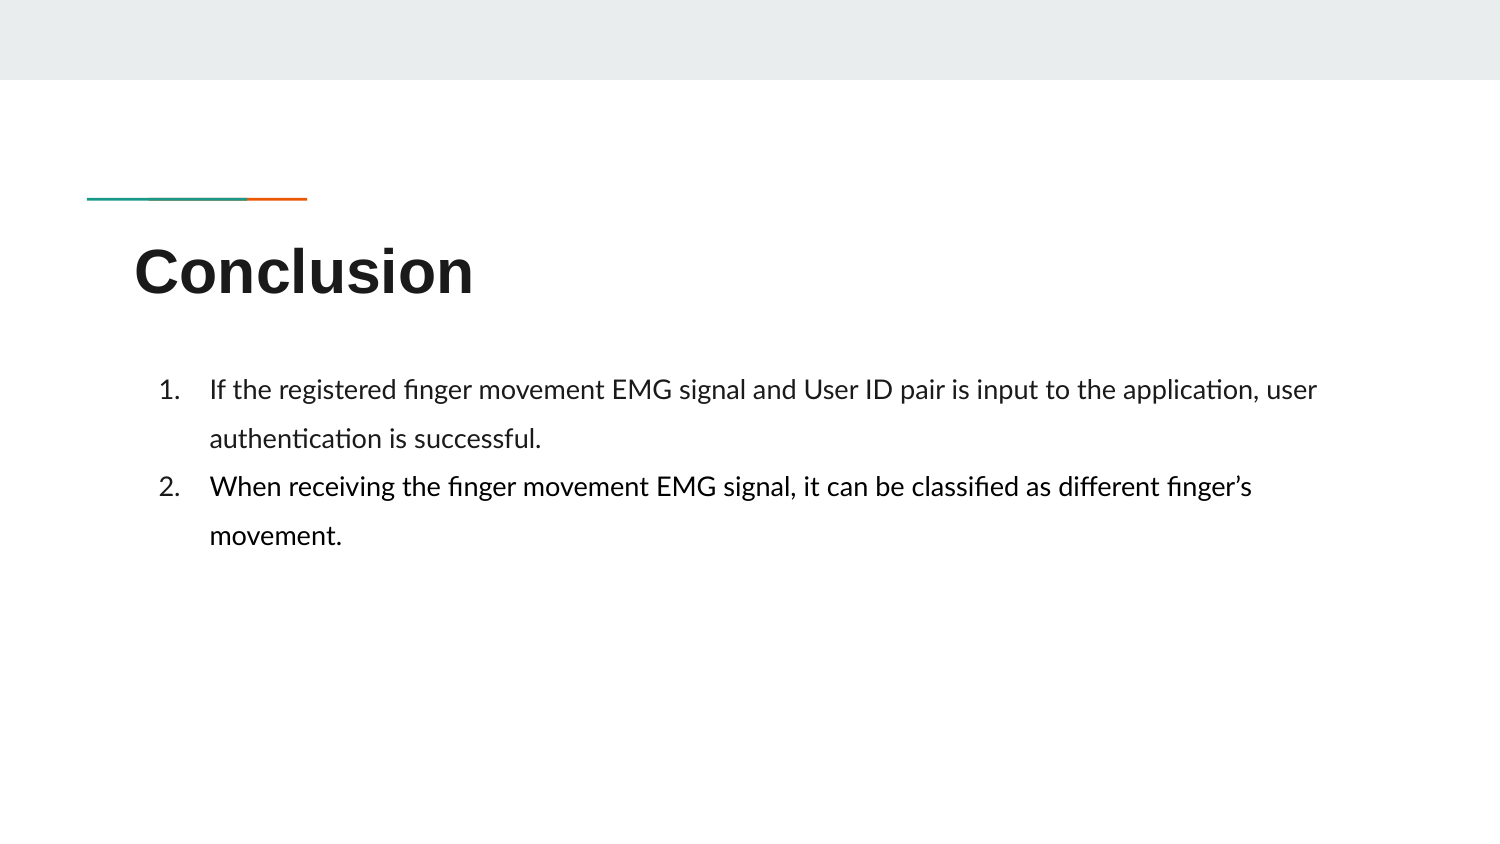

# Conclusion
If the registered finger movement EMG signal and User ID pair is input to the application, user authentication is successful.
When receiving the finger movement EMG signal, it can be classified as different finger’s movement.